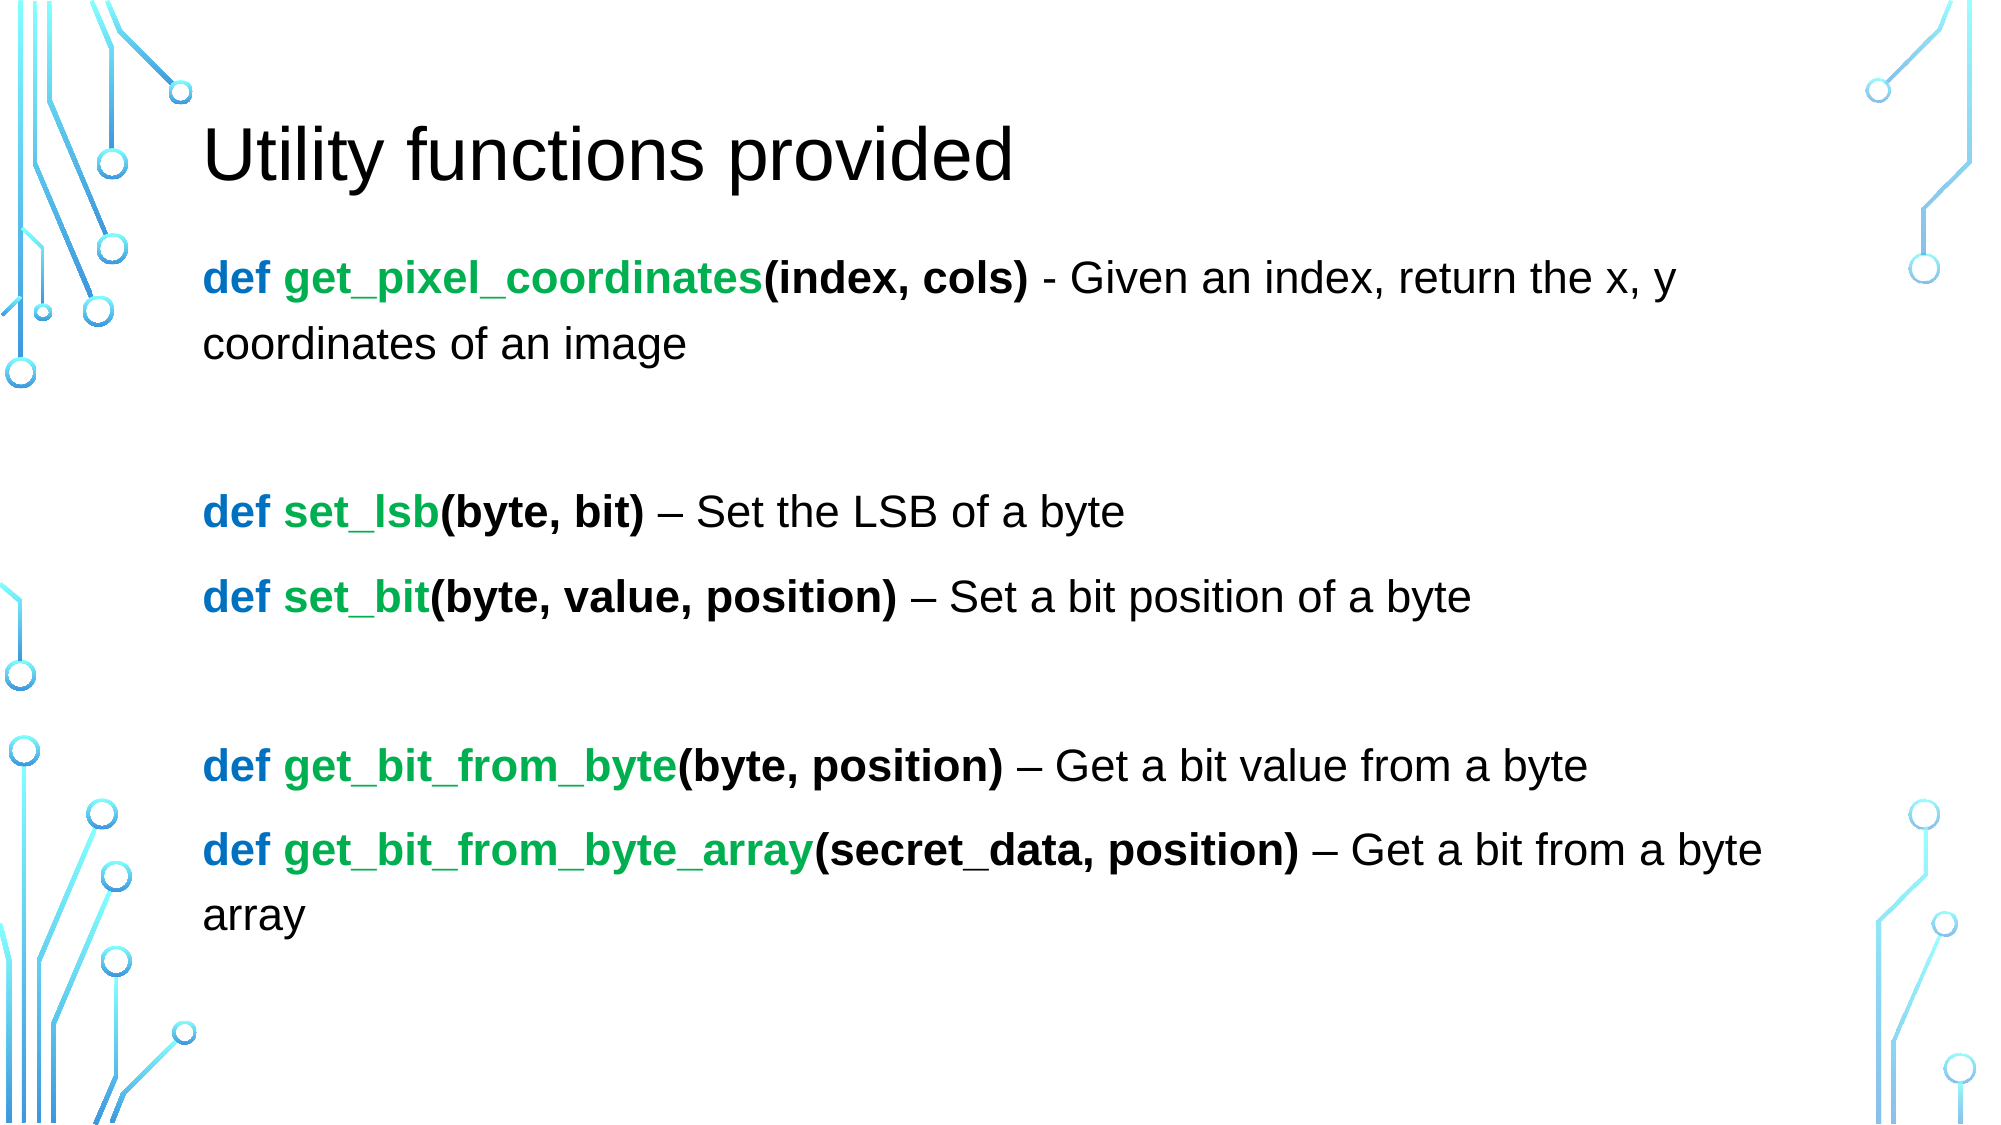

# Utility functions provided
def get_pixel_coordinates(index, cols) - Given an index, return the x, y coordinates of an image

def set_lsb(byte, bit) – Set the LSB of a byte
def set_bit(byte, value, position) – Set a bit position of a byte

def get_bit_from_byte(byte, position) – Get a bit value from a byte
def get_bit_from_byte_array(secret_data, position) – Get a bit from a byte array
20